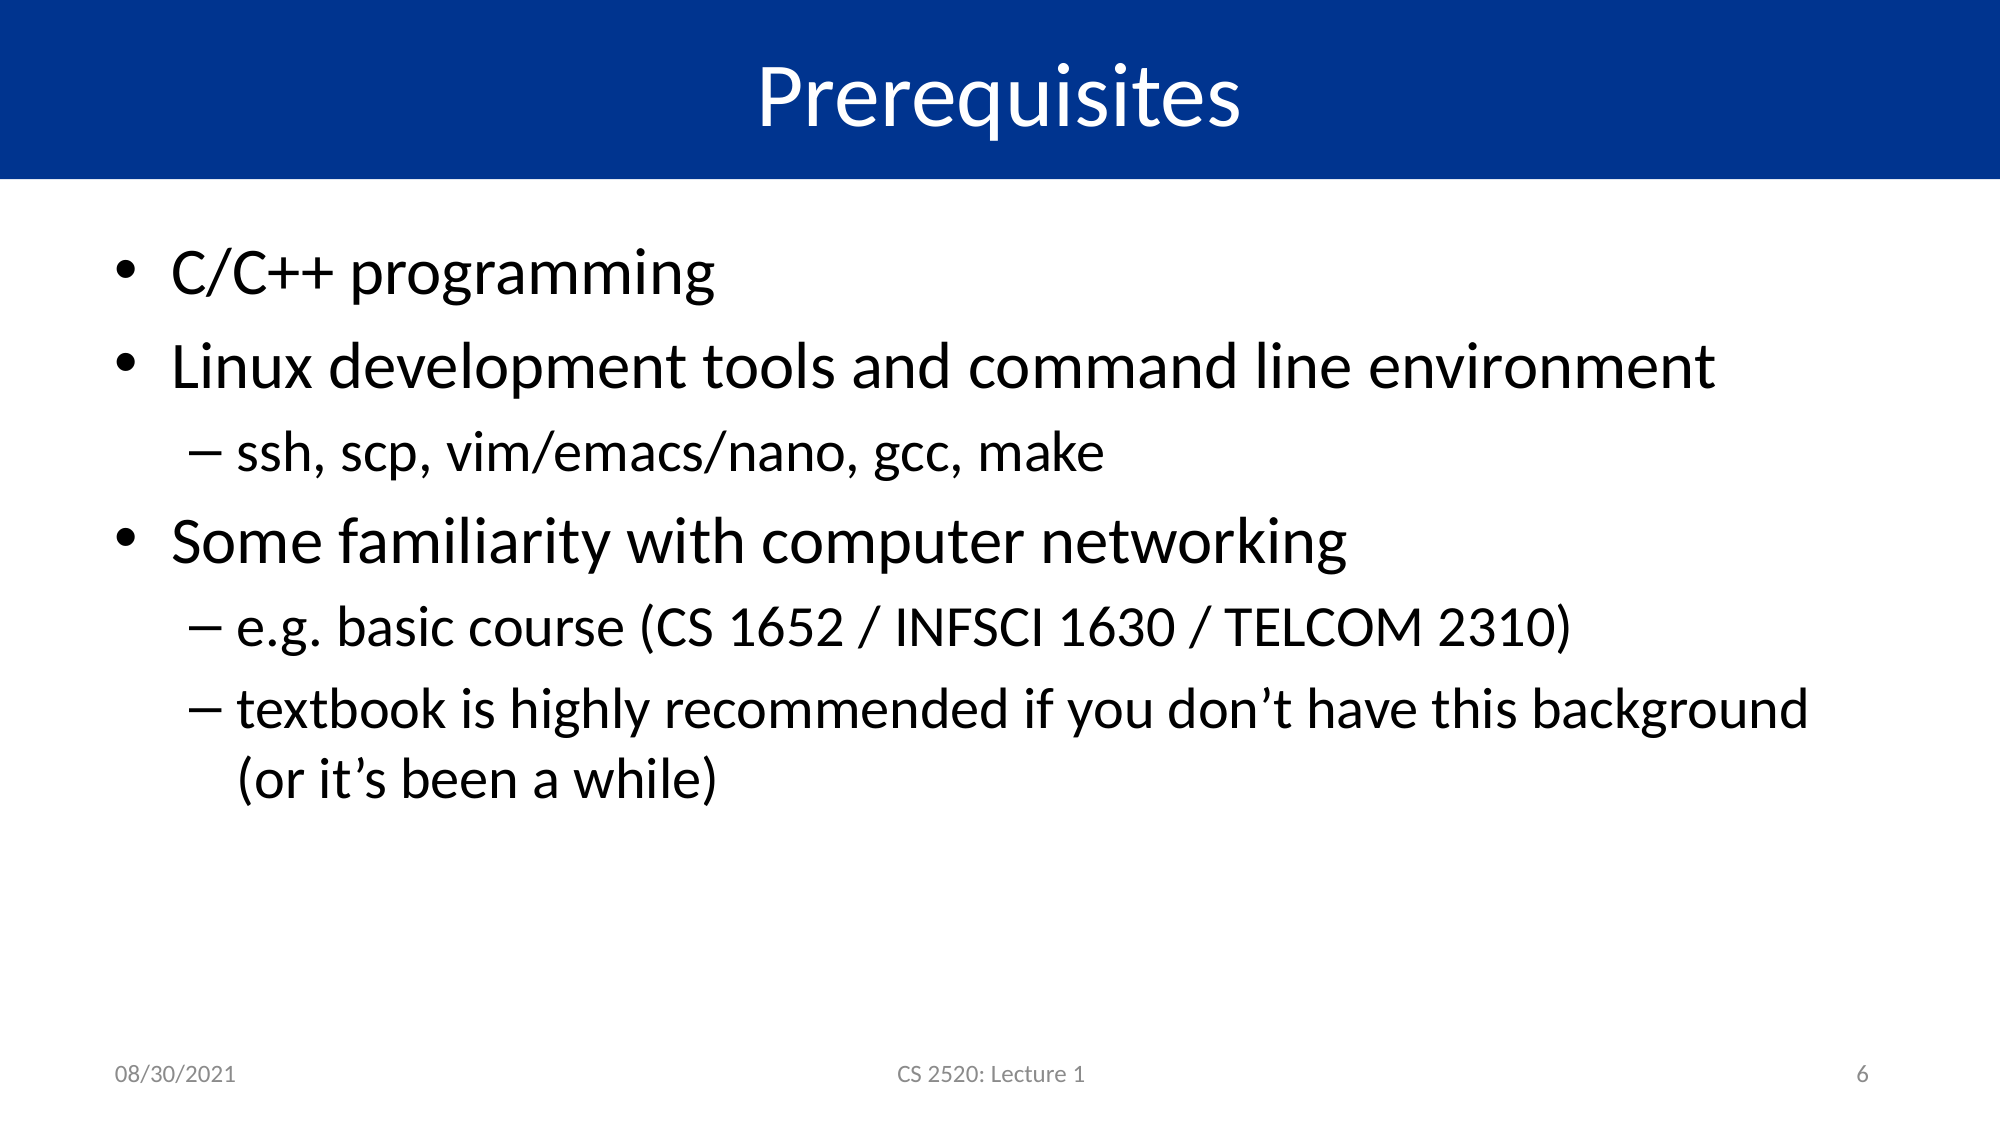

# Prerequisites
C/C++ programming
Linux development tools and command line environment
ssh, scp, vim/emacs/nano, gcc, make
Some familiarity with computer networking
e.g. basic course (CS 1652 / INFSCI 1630 / TELCOM 2310)
textbook is highly recommended if you don’t have this background (or it’s been a while)
08/30/2021
CS 2520: Lecture 1
6